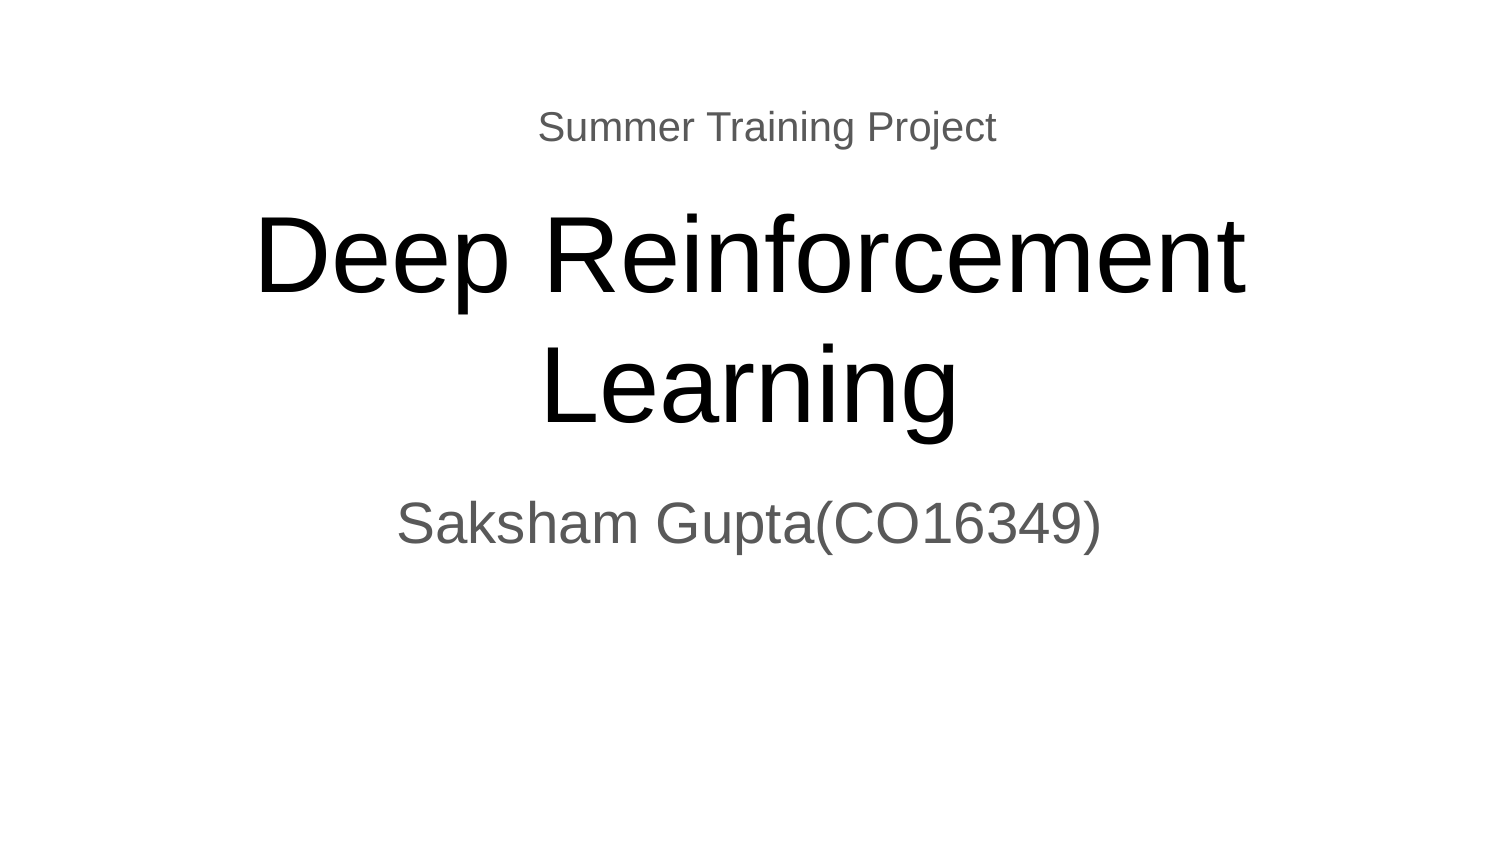

Summer Training Project
# Deep Reinforcement Learning
Saksham Gupta(CO16349)